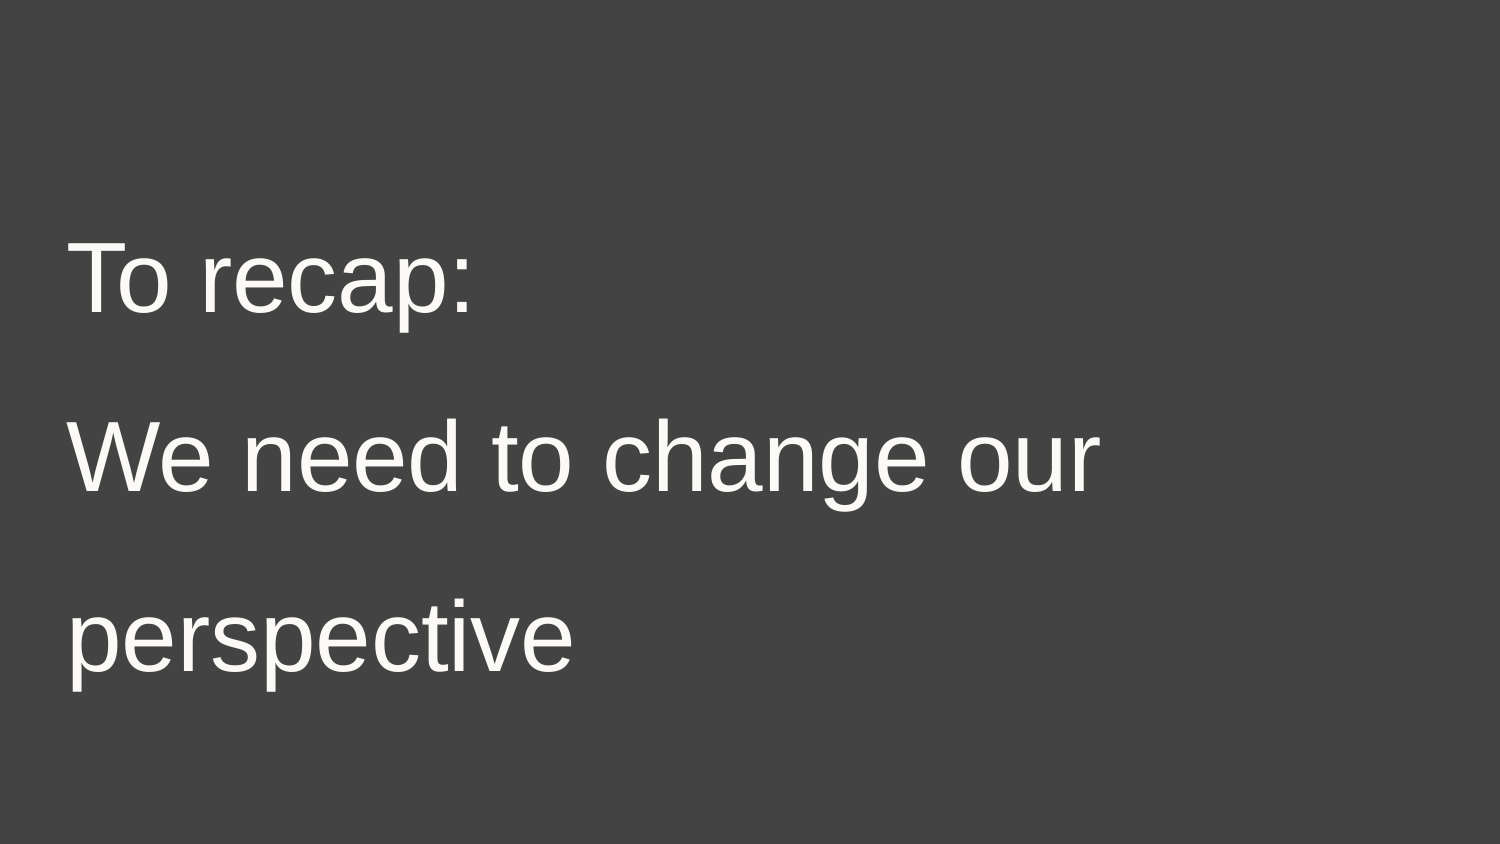

# To recap:
We need to change our perspective